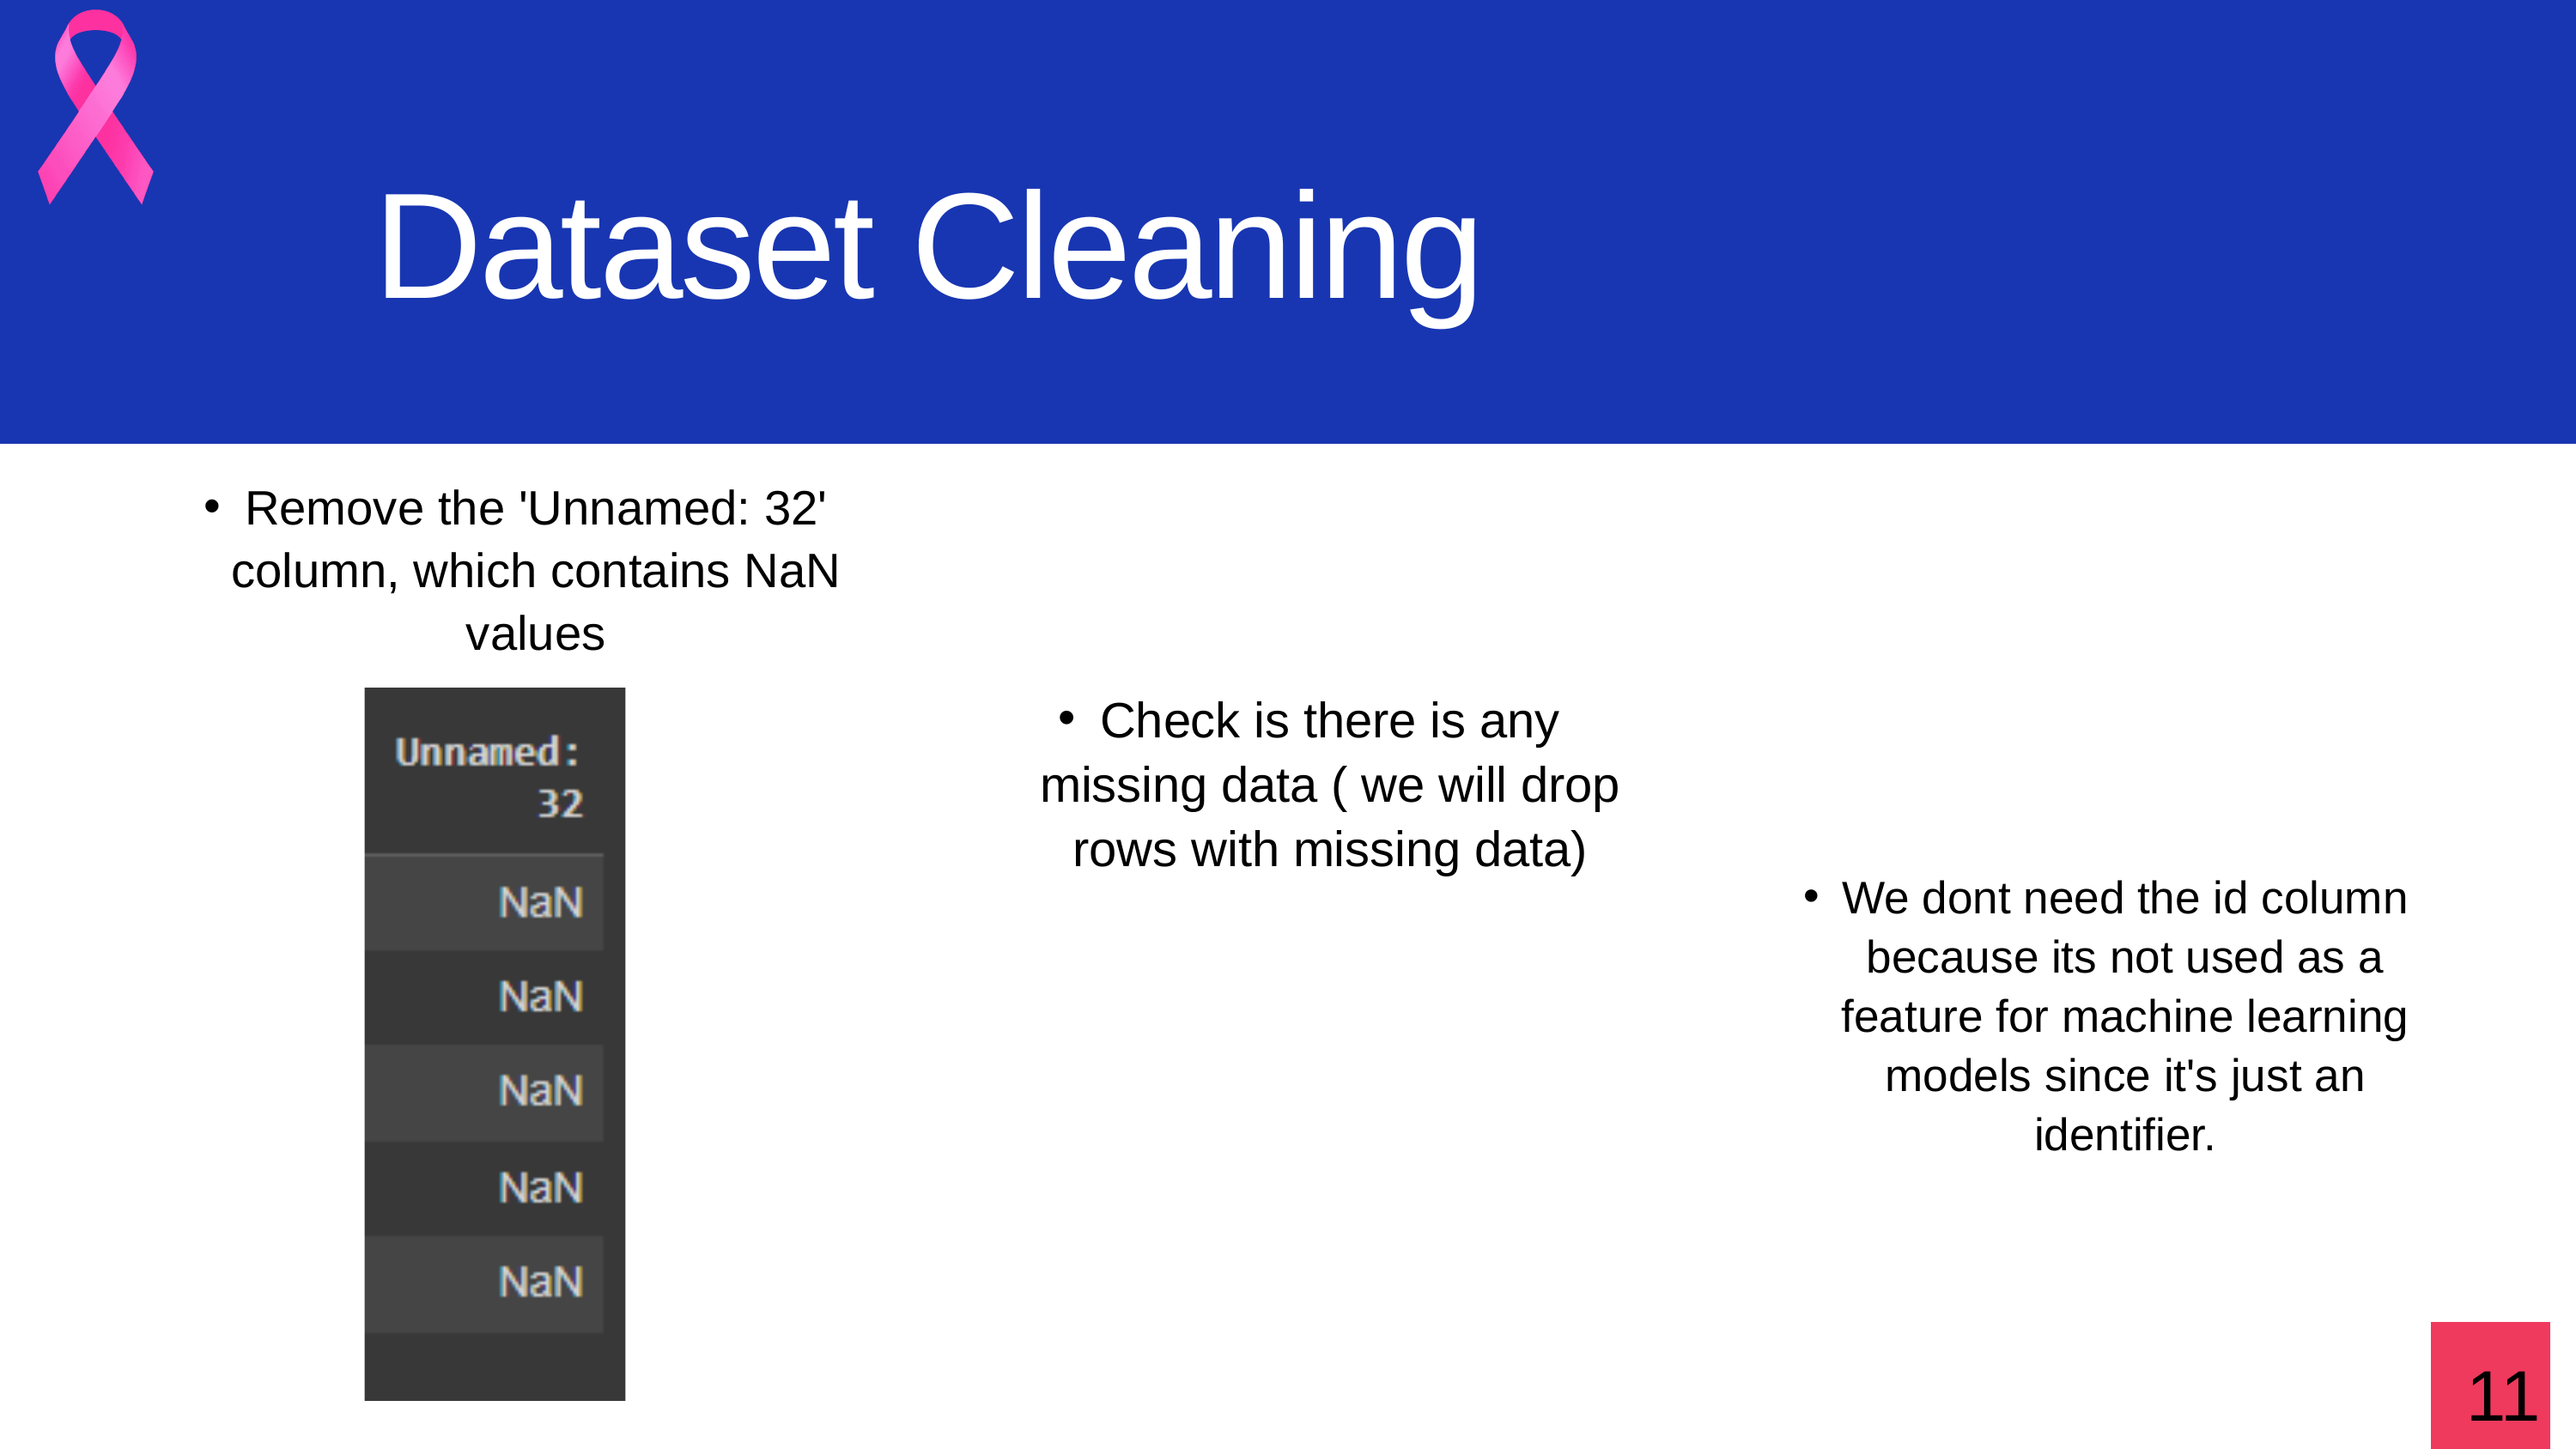

Dataset Cleaning
Remove the 'Unnamed: 32' column, which contains NaN values
Check is there is any missing data ( we will drop rows with missing data)

We dont need the id column because its not used as a feature for machine learning models since it's just an identifier.

11